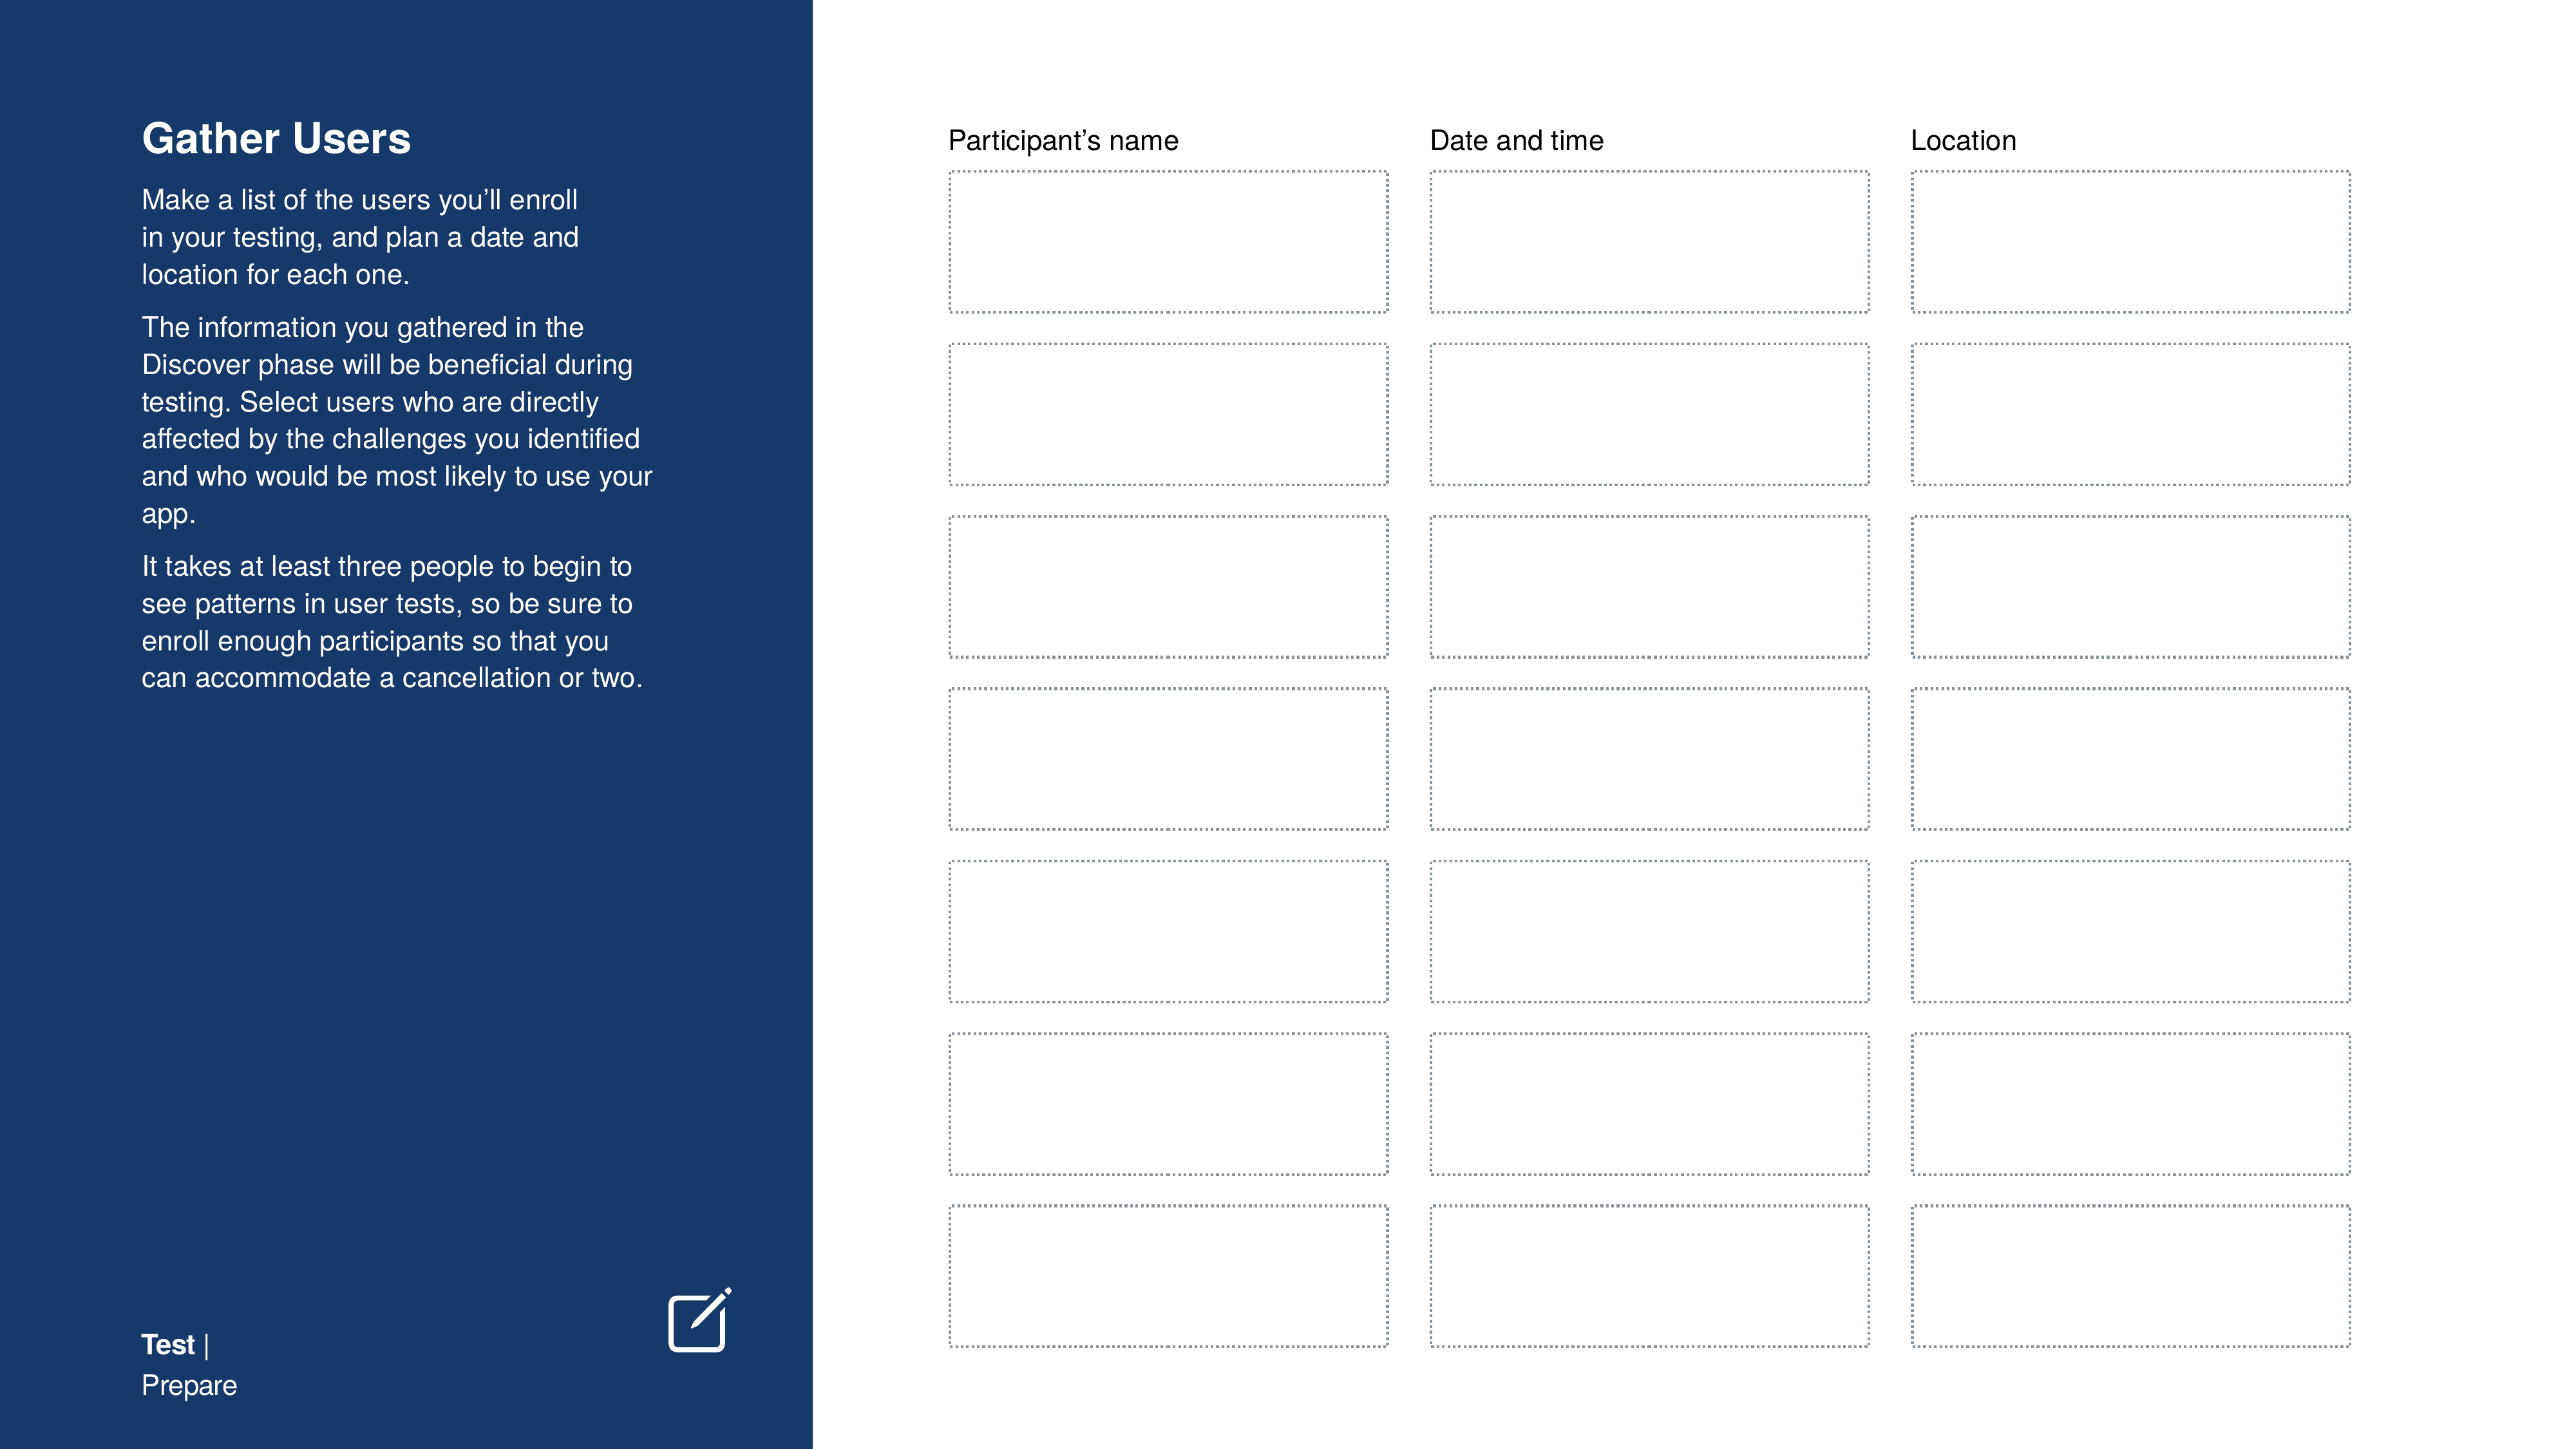

Participant’s name
Date and time
Location
Gather Users
Make a list of the users you’ll enroll
in your testing, and plan a date and location for each one.
The information you gathered in the Discover phase will be beneficial during testing. Select users who are directly affected by the challenges you identified and who would be most likely to use your app.
It takes at least three people to begin to see patterns in user tests, so be sure to enroll enough participants so that you can accommodate a cancellation or two.

Test | Prepare
112